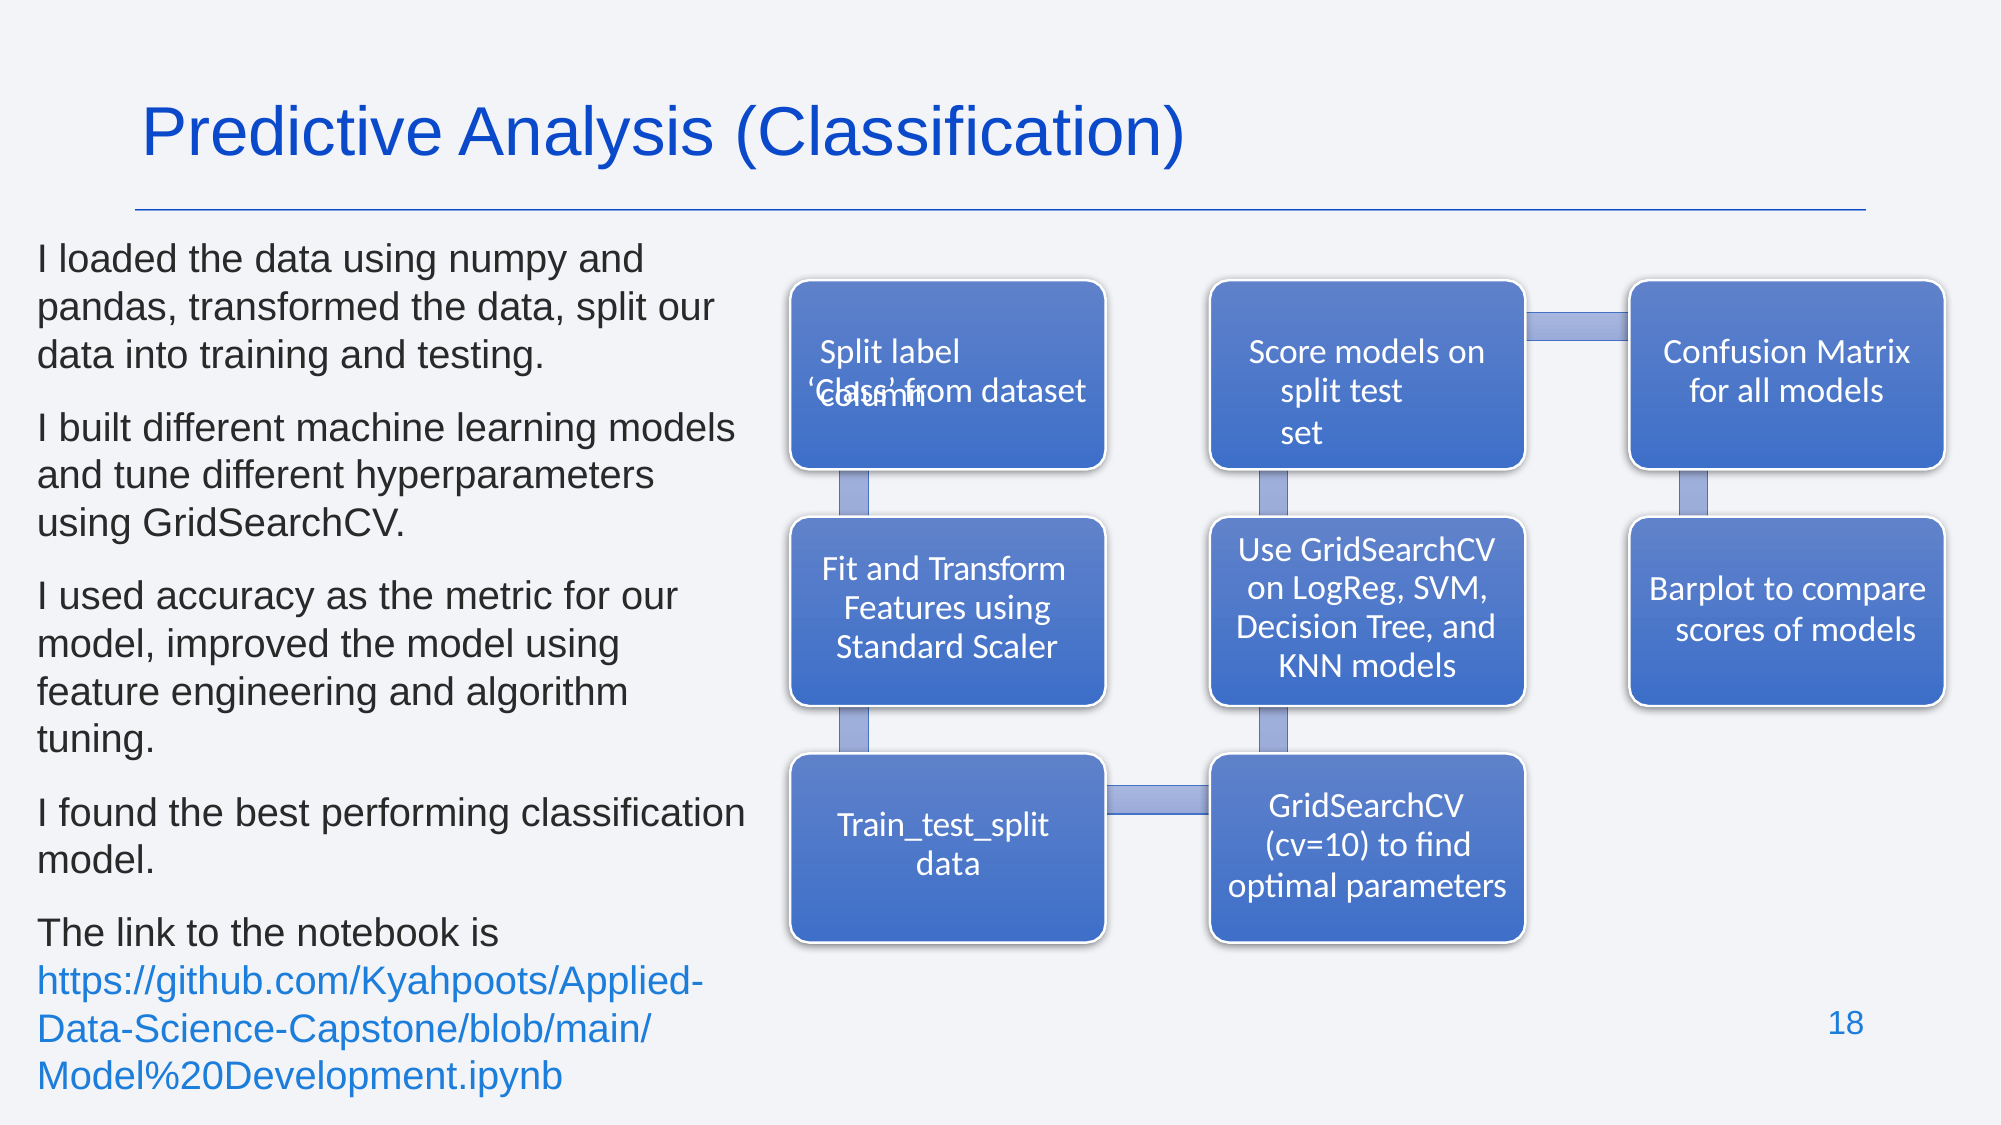

Predictive Analysis (Classification)
I loaded the data using numpy and pandas, transformed the data, split our data into training and testing.
I built different machine learning models and tune different hyperparameters using GridSearchCV.
I used accuracy as the metric for our model, improved the model using feature engineering and algorithm tuning.
I found the best performing classification model.
The link to the notebook is https://github.com/Kyahpoots/Applied-Data-Science-Capstone/blob/main/Model%20Development.ipynb

Split label column
Score models on
Confusion Matrix

‘Class’ from dataset
split test set
for all models

Use GridSearchCV
Fit and Transform
Barplot to compare  scores of models
on LogReg, SVM,

Features using
Decision Tree, and
Standard Scaler
KNN models

GridSearchCV
Train_test_split
(cv=10) to find  optimal parameters
data
18